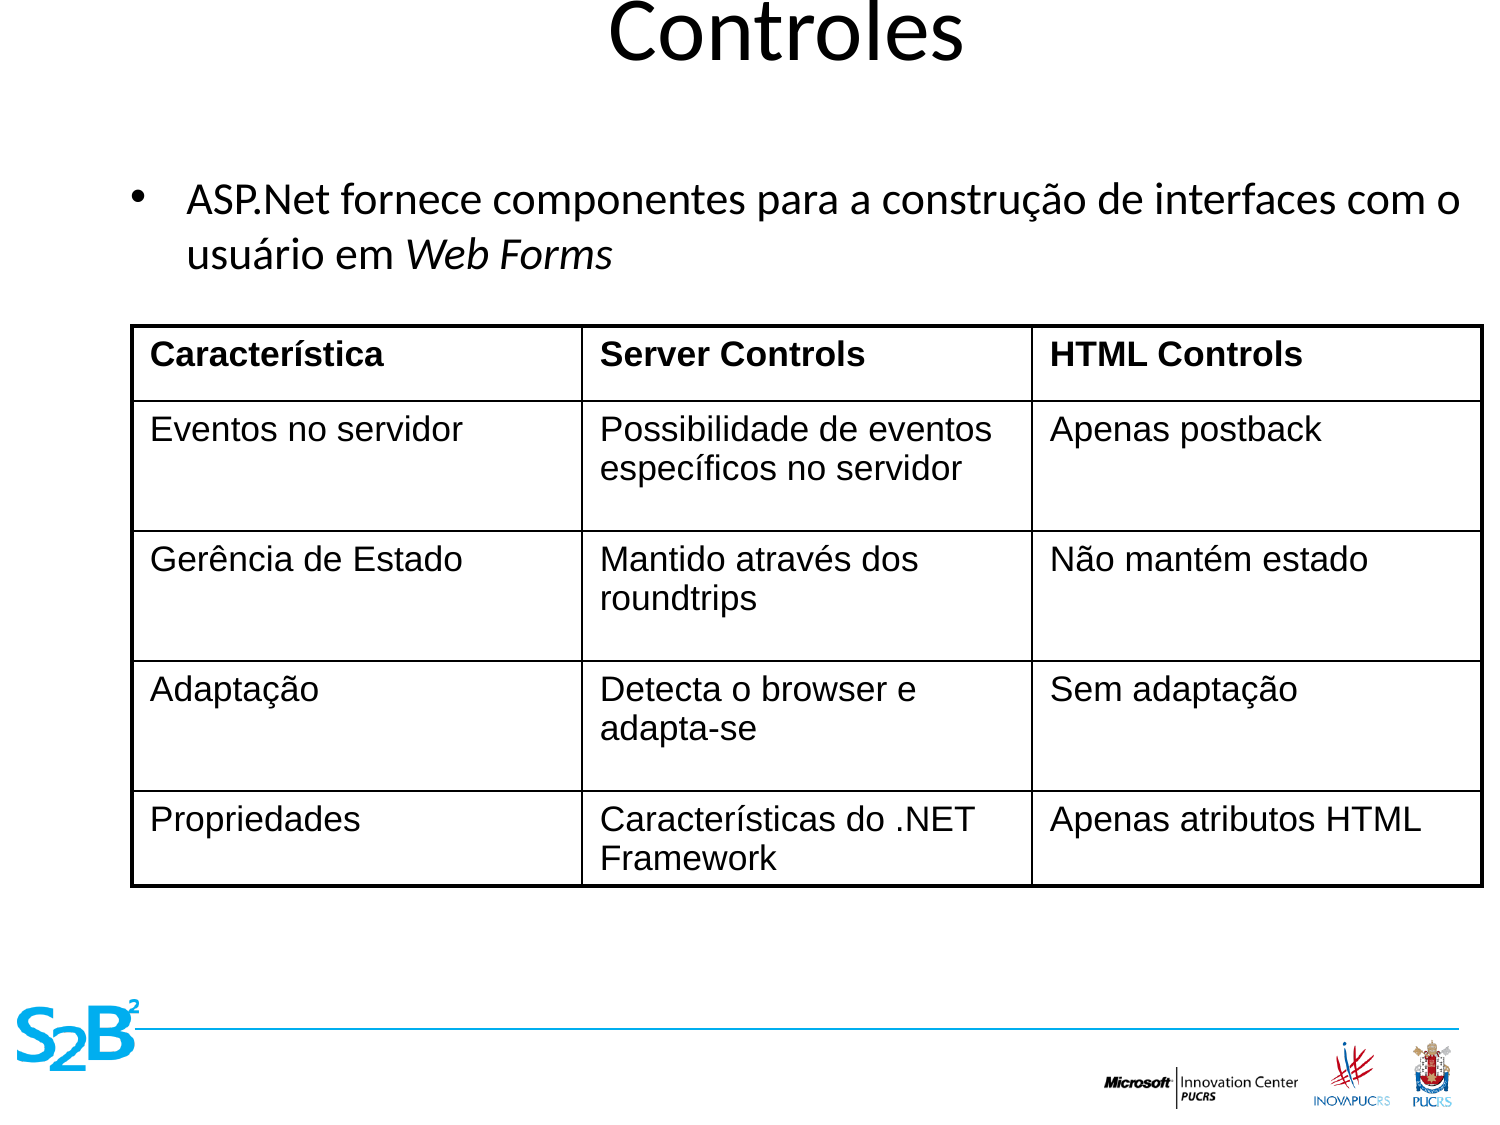

# Controles
ASP.Net fornece componentes para a construção de interfaces com o usuário em Web Forms
| Característica | Server Controls | HTML Controls |
| --- | --- | --- |
| Eventos no servidor | Possibilidade de eventos específicos no servidor | Apenas postback |
| Gerência de Estado | Mantido através dos roundtrips | Não mantém estado |
| Adaptação | Detecta o browser e adapta-se | Sem adaptação |
| Propriedades | Características do .NET Framework | Apenas atributos HTML |